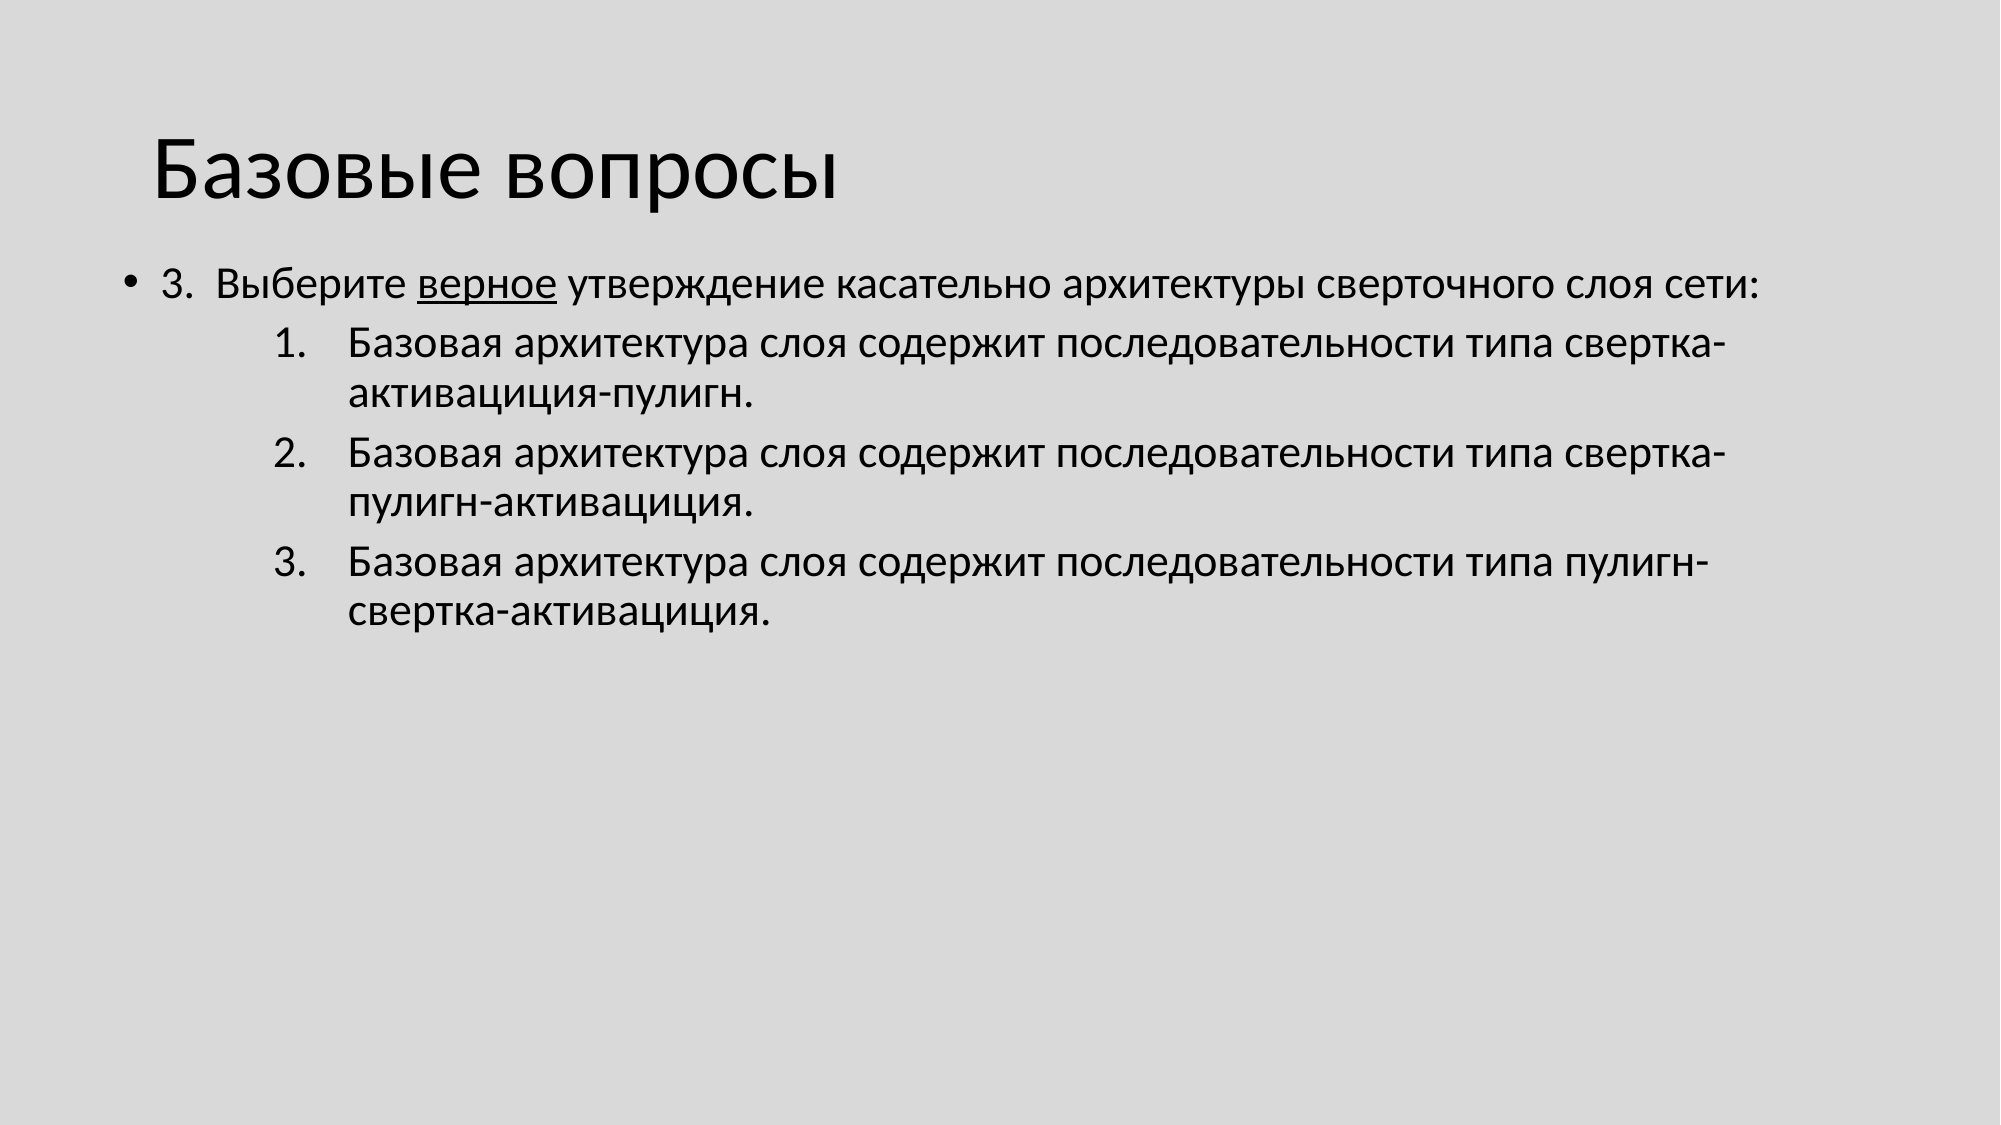

# Базовые вопросы
3.  Выберите верное утверждение касательно архитектуры сверточного слоя сети:
Базовая архитектура слоя содержит последовательности типа свертка-активациция-пулигн.
Базовая архитектура слоя содержит последовательности типа свертка-пулигн-активациция.
Базовая архитектура слоя содержит последовательности типа пулигн-свертка-активациция.